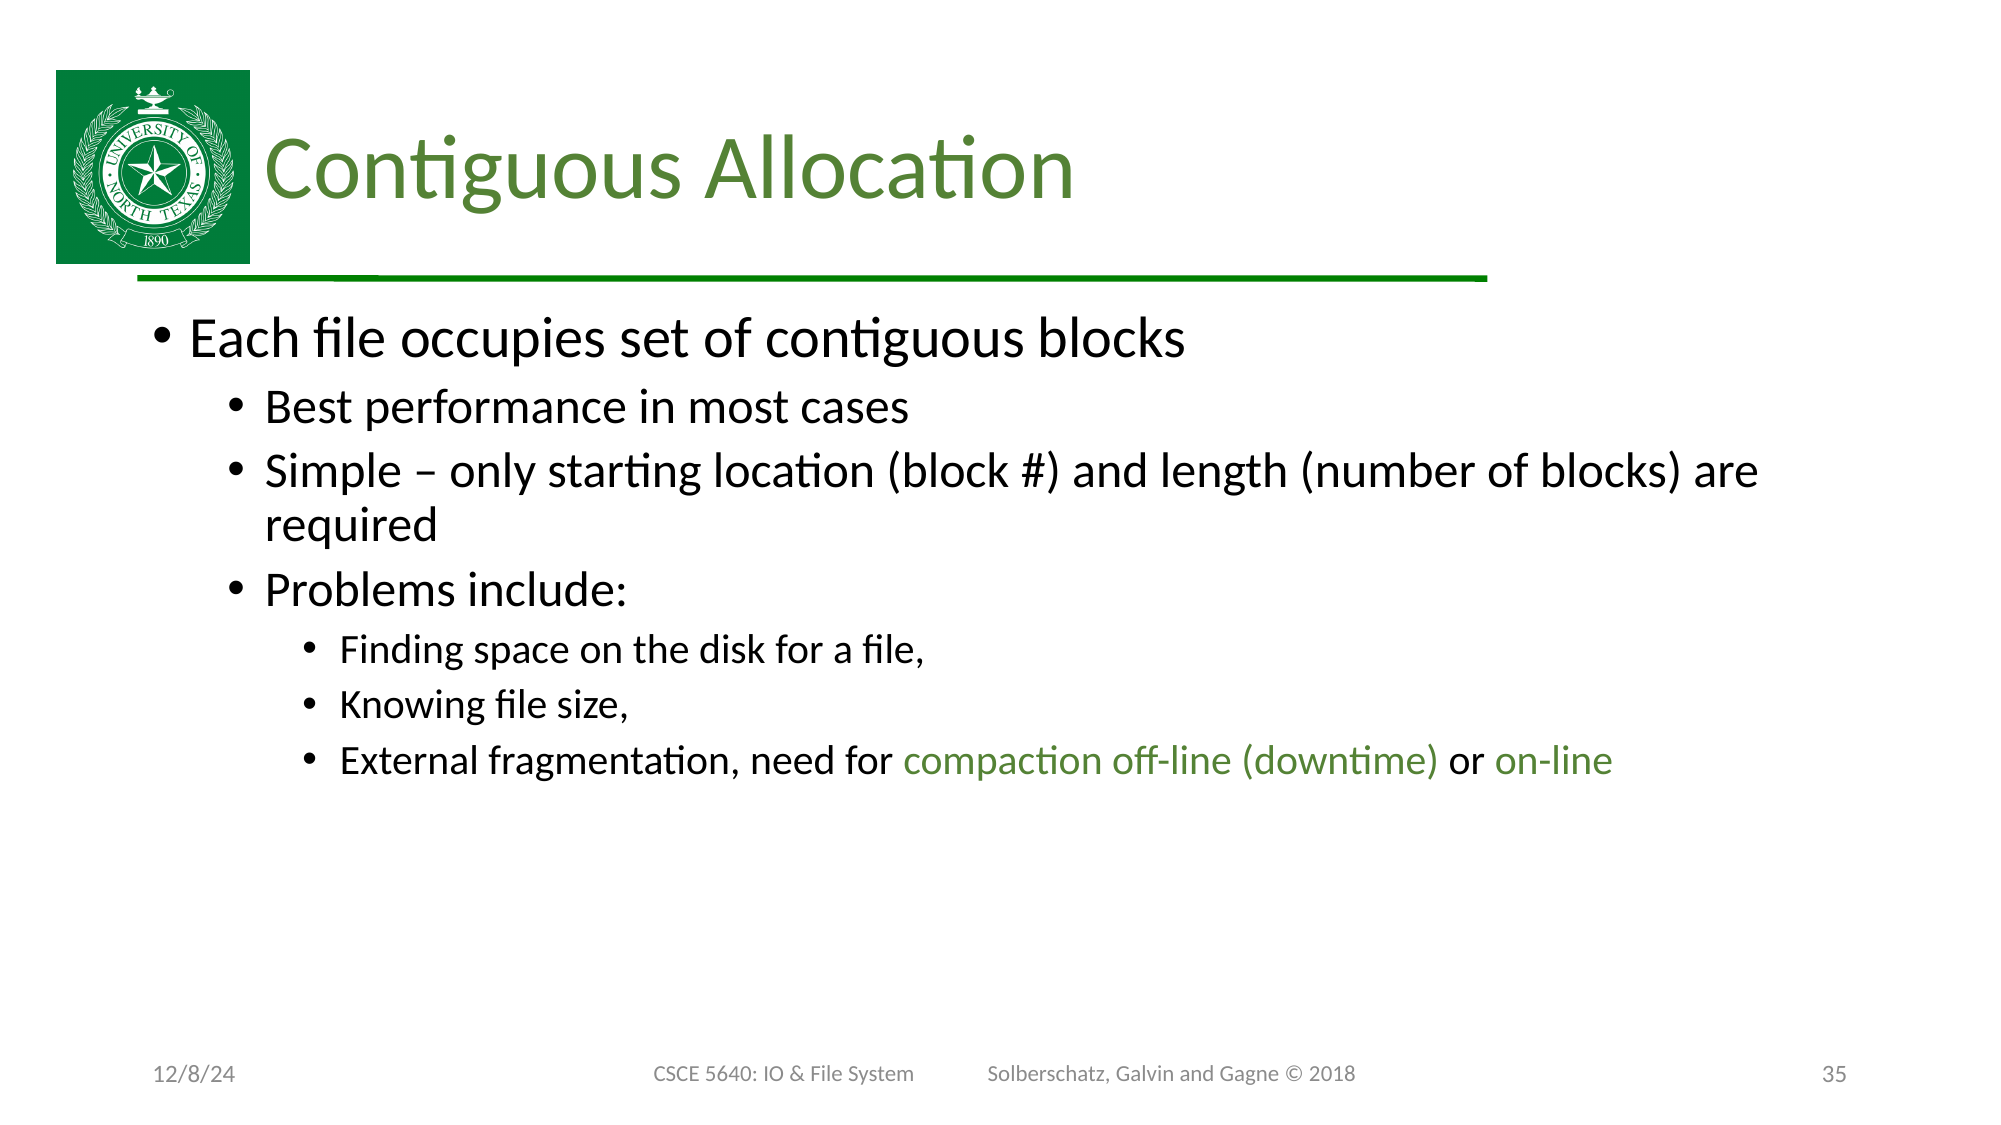

# Contiguous Allocation
Each file occupies set of contiguous blocks
Best performance in most cases
Simple – only starting location (block #) and length (number of blocks) are required
Problems include:
Finding space on the disk for a file,
Knowing file size,
External fragmentation, need for compaction off-line (downtime) or on-line
12/8/24
CSCE 5640: IO & File System              Solberschatz, Galvin and Gagne © 2018
35